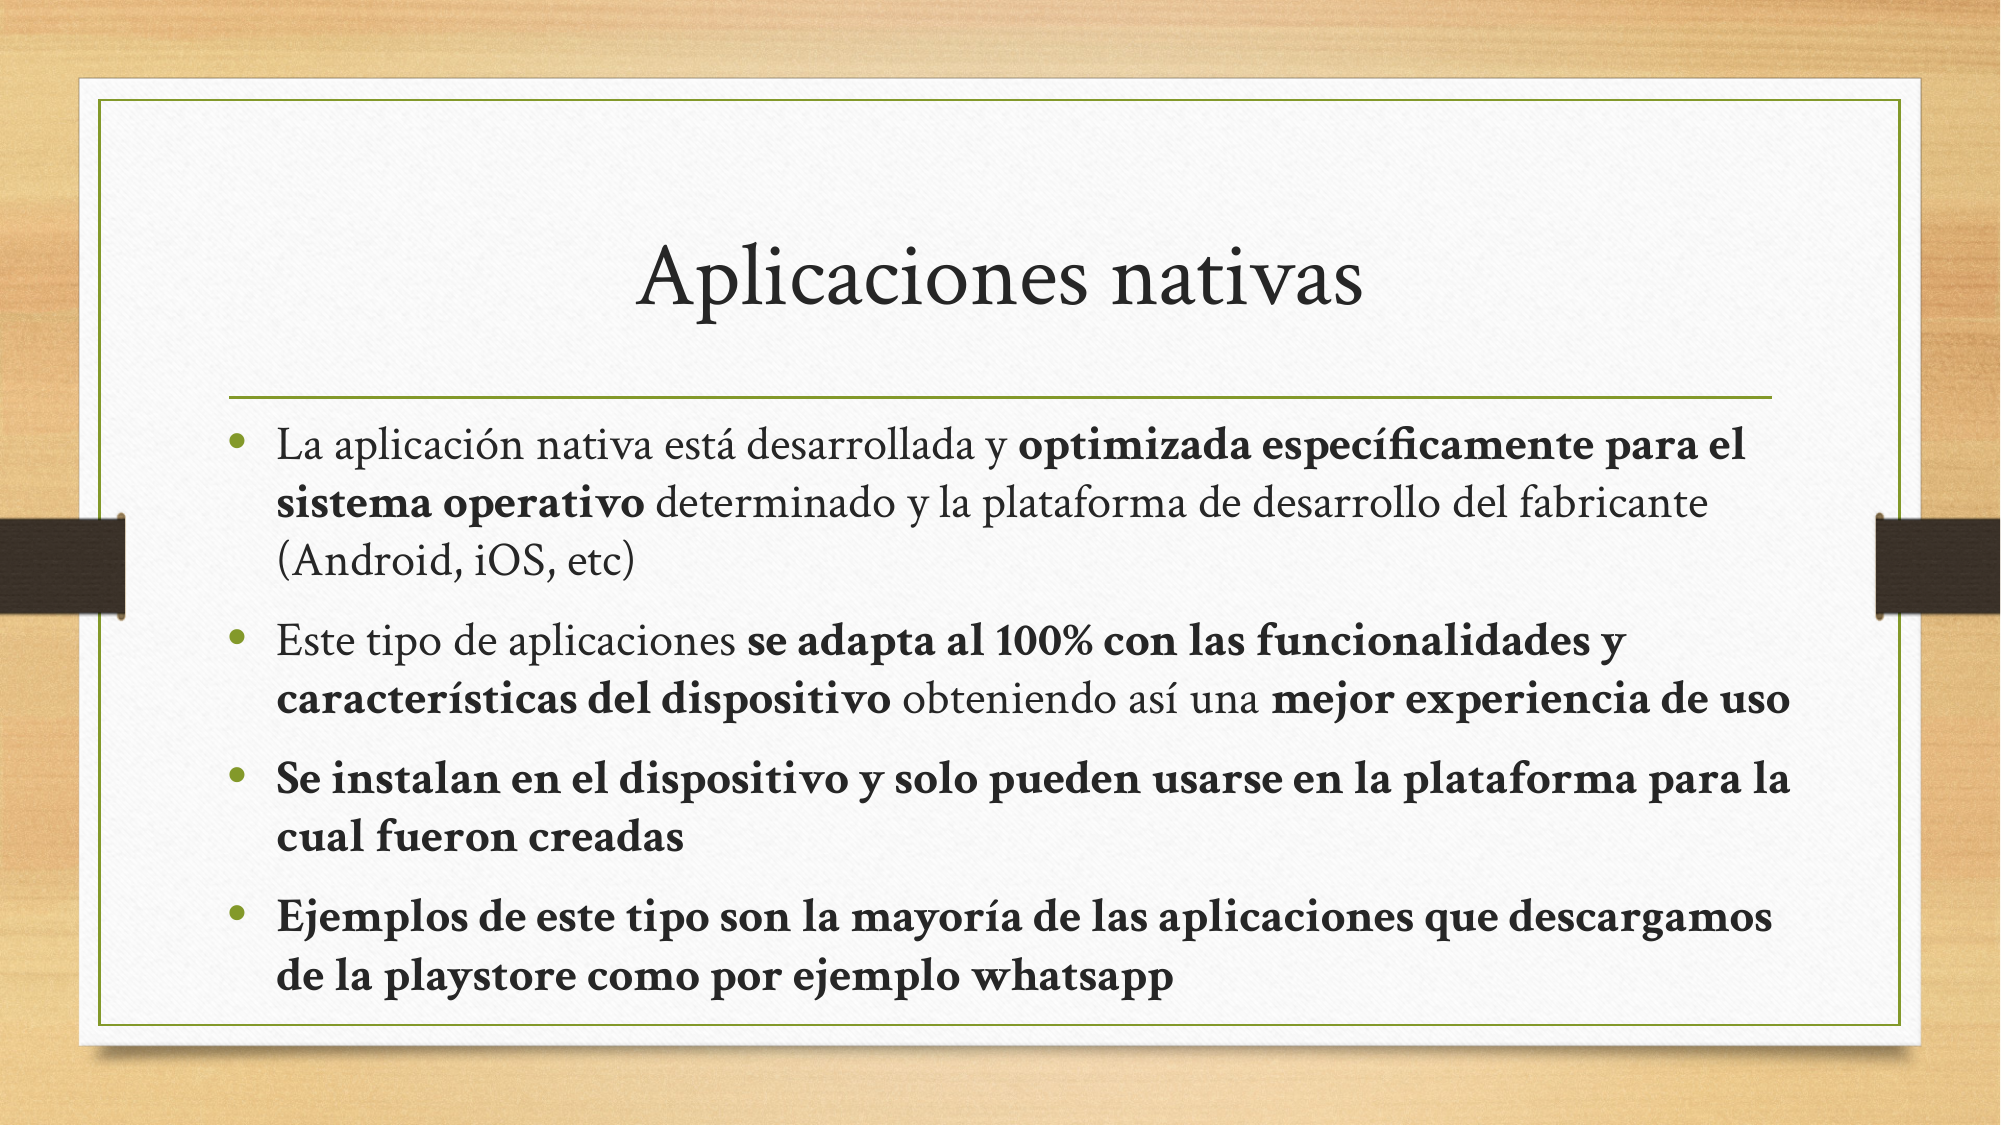

# Aplicaciones nativas
La aplicación nativa está desarrollada y optimizada específicamente para el sistema operativo determinado y la plataforma de desarrollo del fabricante (Android, iOS, etc)
Este tipo de aplicaciones se adapta al 100% con las funcionalidades y características del dispositivo obteniendo así una mejor experiencia de uso
Se instalan en el dispositivo y solo pueden usarse en la plataforma para la cual fueron creadas
Ejemplos de este tipo son la mayoría de las aplicaciones que descargamos de la playstore como por ejemplo whatsapp